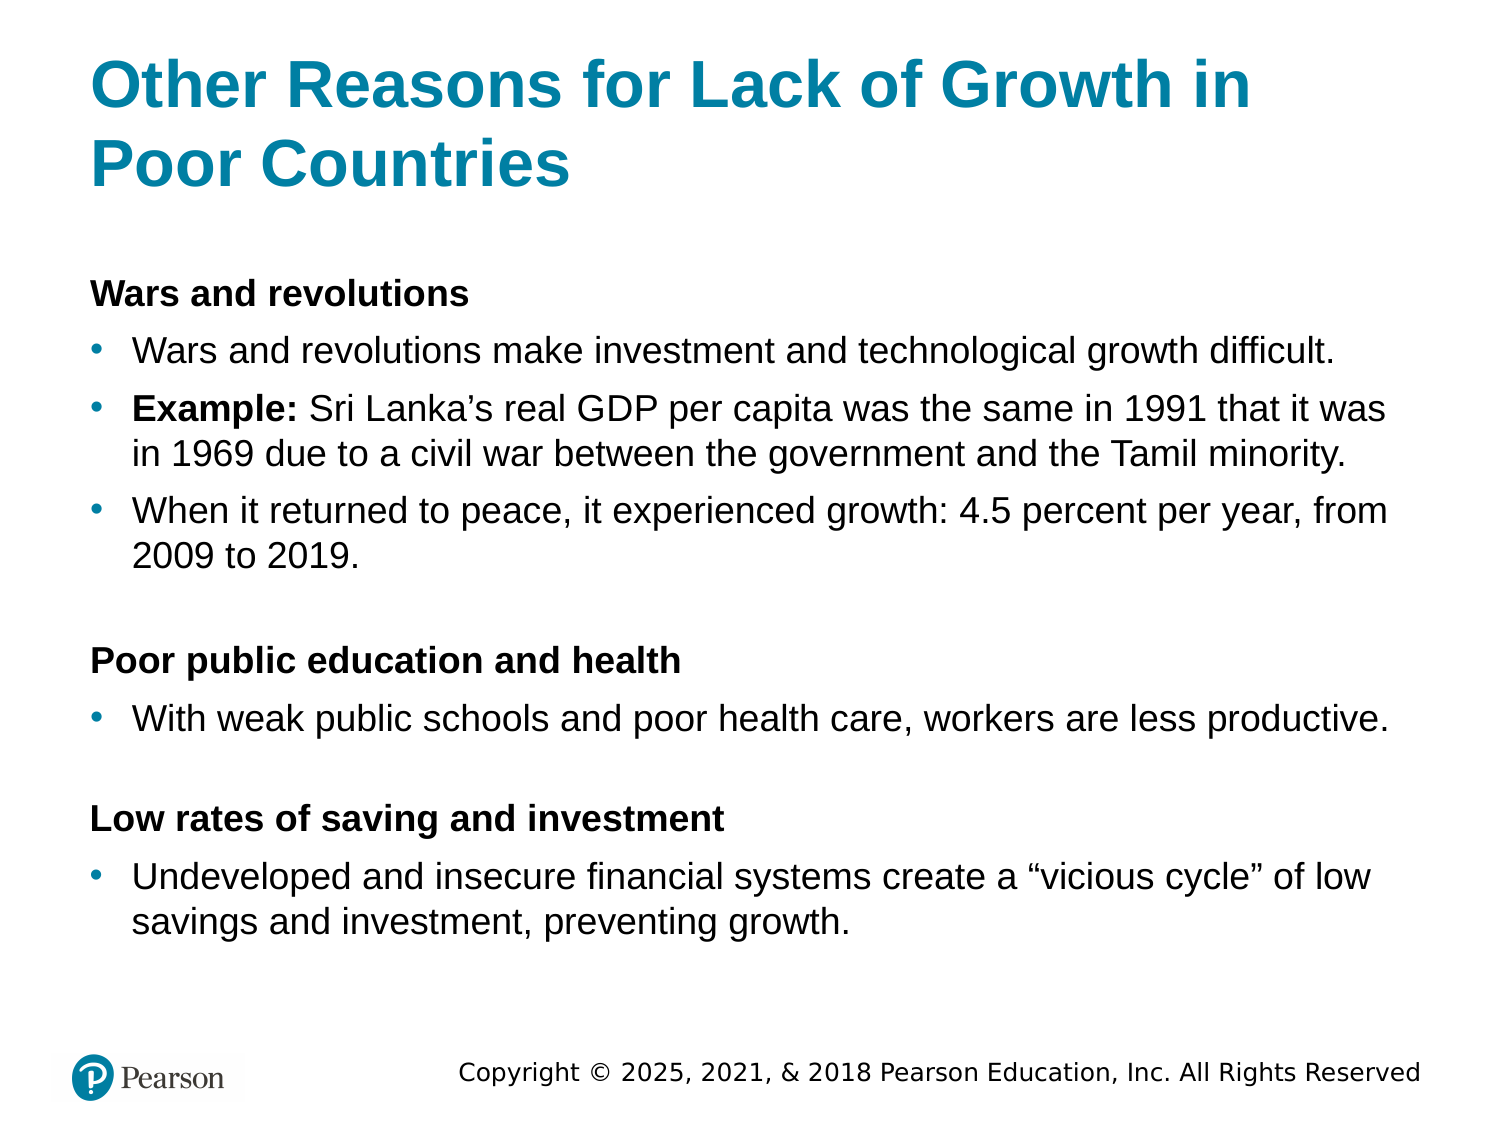

# Other Reasons for Lack of Growth in Poor Countries
Wars and revolutions
Wars and revolutions make investment and technological growth difficult.
Example: Sri Lanka’s real G D P per capita was the same in 1991 that it was in 1969 due to a civil war between the government and the Tamil minority.
When it returned to peace, it experienced growth: 4.5 percent per year, from 2009 to 2019.
Poor public education and health
With weak public schools and poor health care, workers are less productive.
Low rates of saving and investment
Undeveloped and insecure financial systems create a “vicious cycle” of low savings and investment, preventing growth.